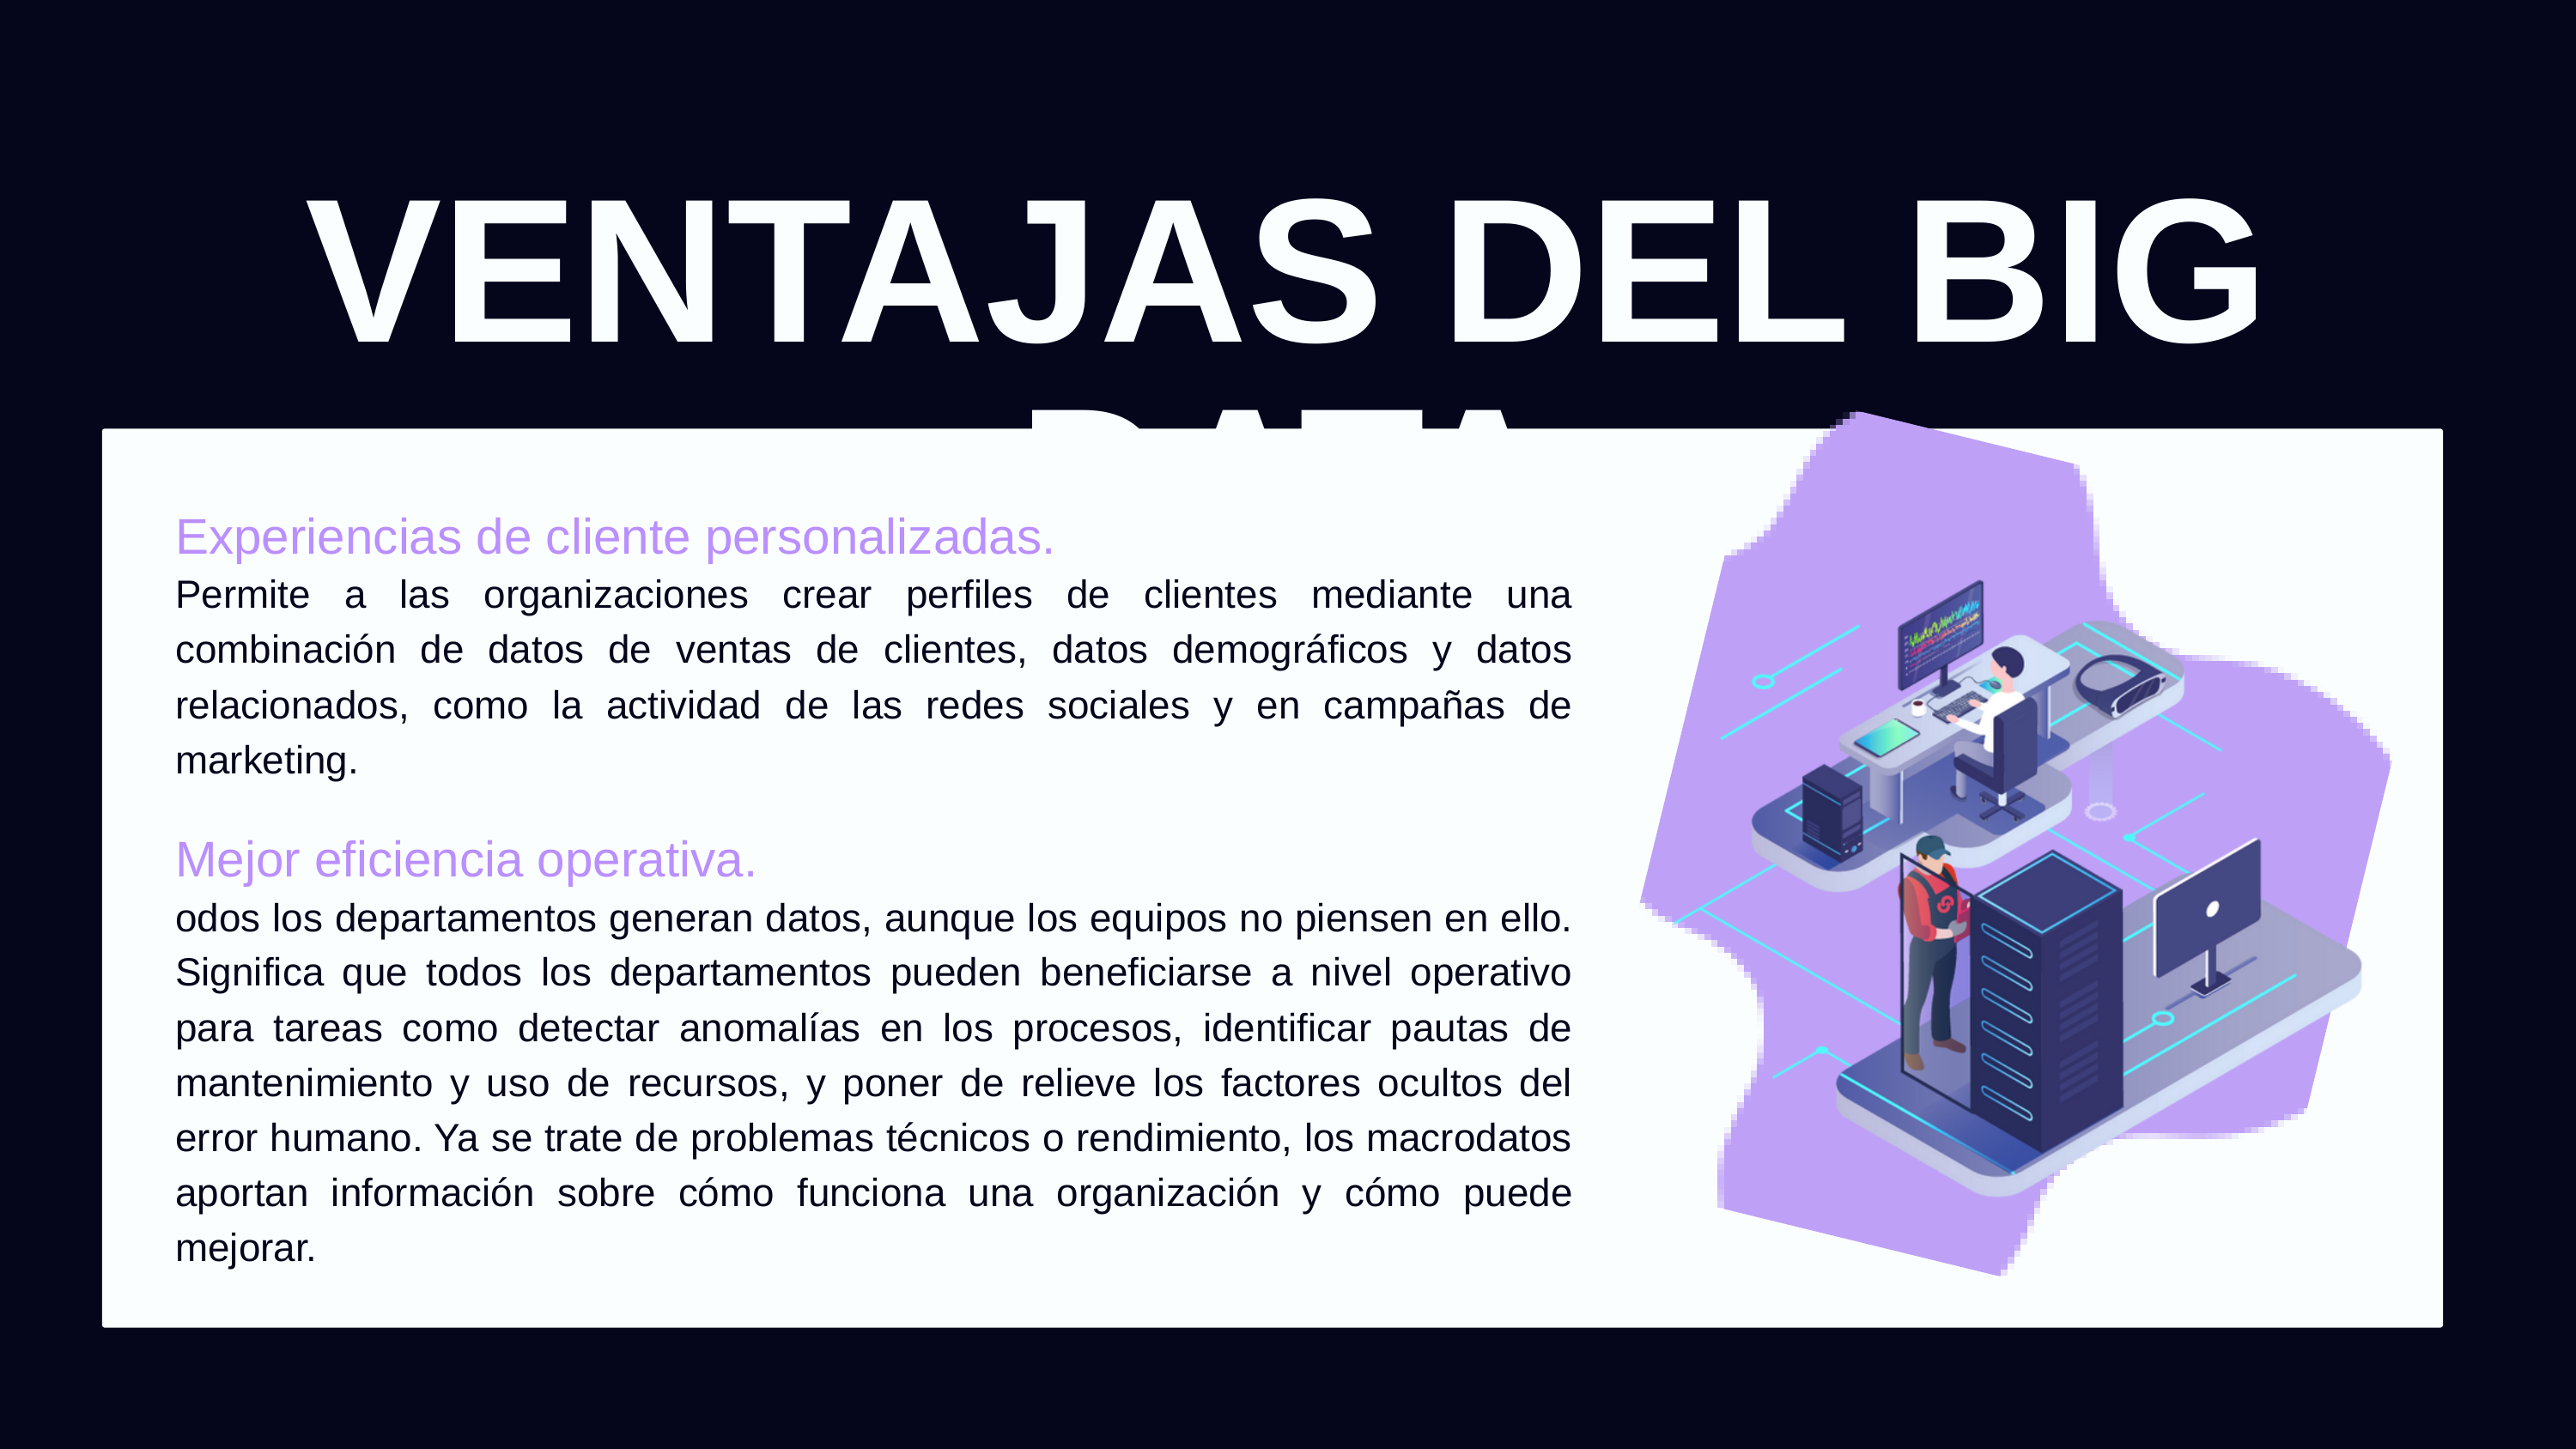

VENTAJAS DEL BIG DATA

Experiencias de cliente personalizadas.
Permite a las organizaciones crear perfiles de clientes mediante una combinación de datos de ventas de clientes, datos demográficos y datos relacionados, como la actividad de las redes sociales y en campañas de marketing.

Mejor eficiencia operativa.
odos los departamentos generan datos, aunque los equipos no piensen en ello. Significa que todos los departamentos pueden beneficiarse a nivel operativo para tareas como detectar anomalías en los procesos, identificar pautas de mantenimiento y uso de recursos, y poner de relieve los factores ocultos del error humano. Ya se trate de problemas técnicos o rendimiento, los macrodatos aportan información sobre cómo funciona una organización y cómo puede mejorar.